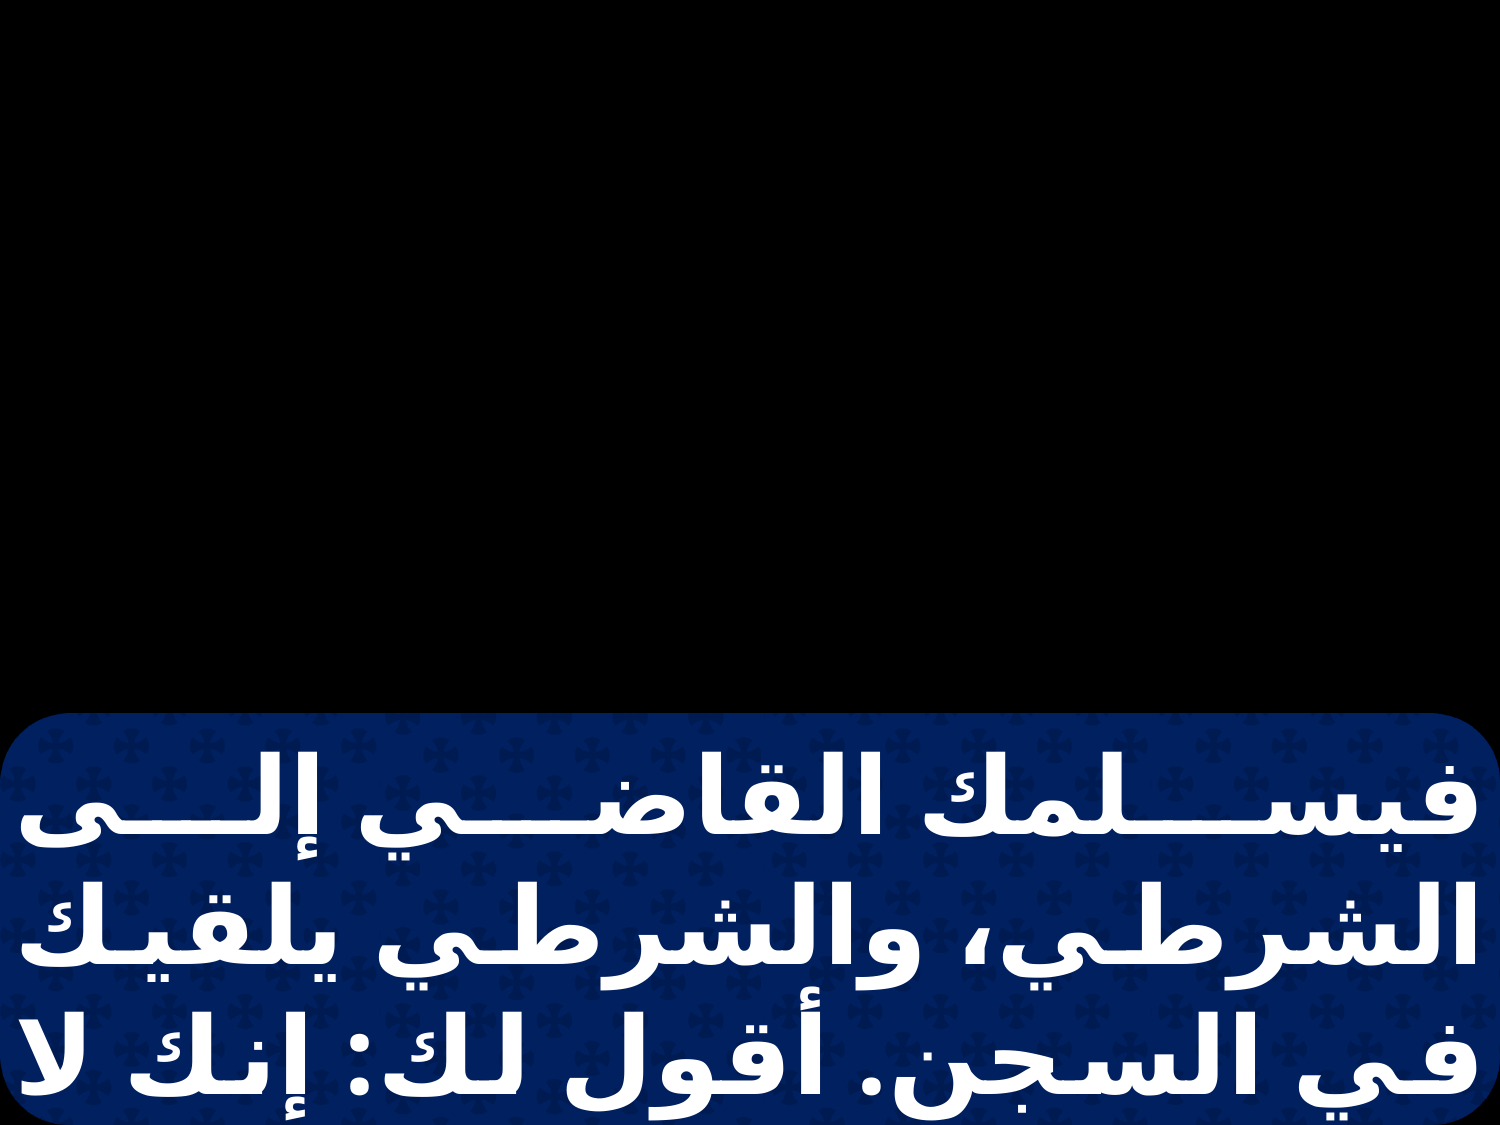

فيسلمك القاضي إلى الشرطي، والشرطي يلقيك في السجن. أقول لك: إنك لا تخرج من هناك حتى توفي الفلس الأخير ".